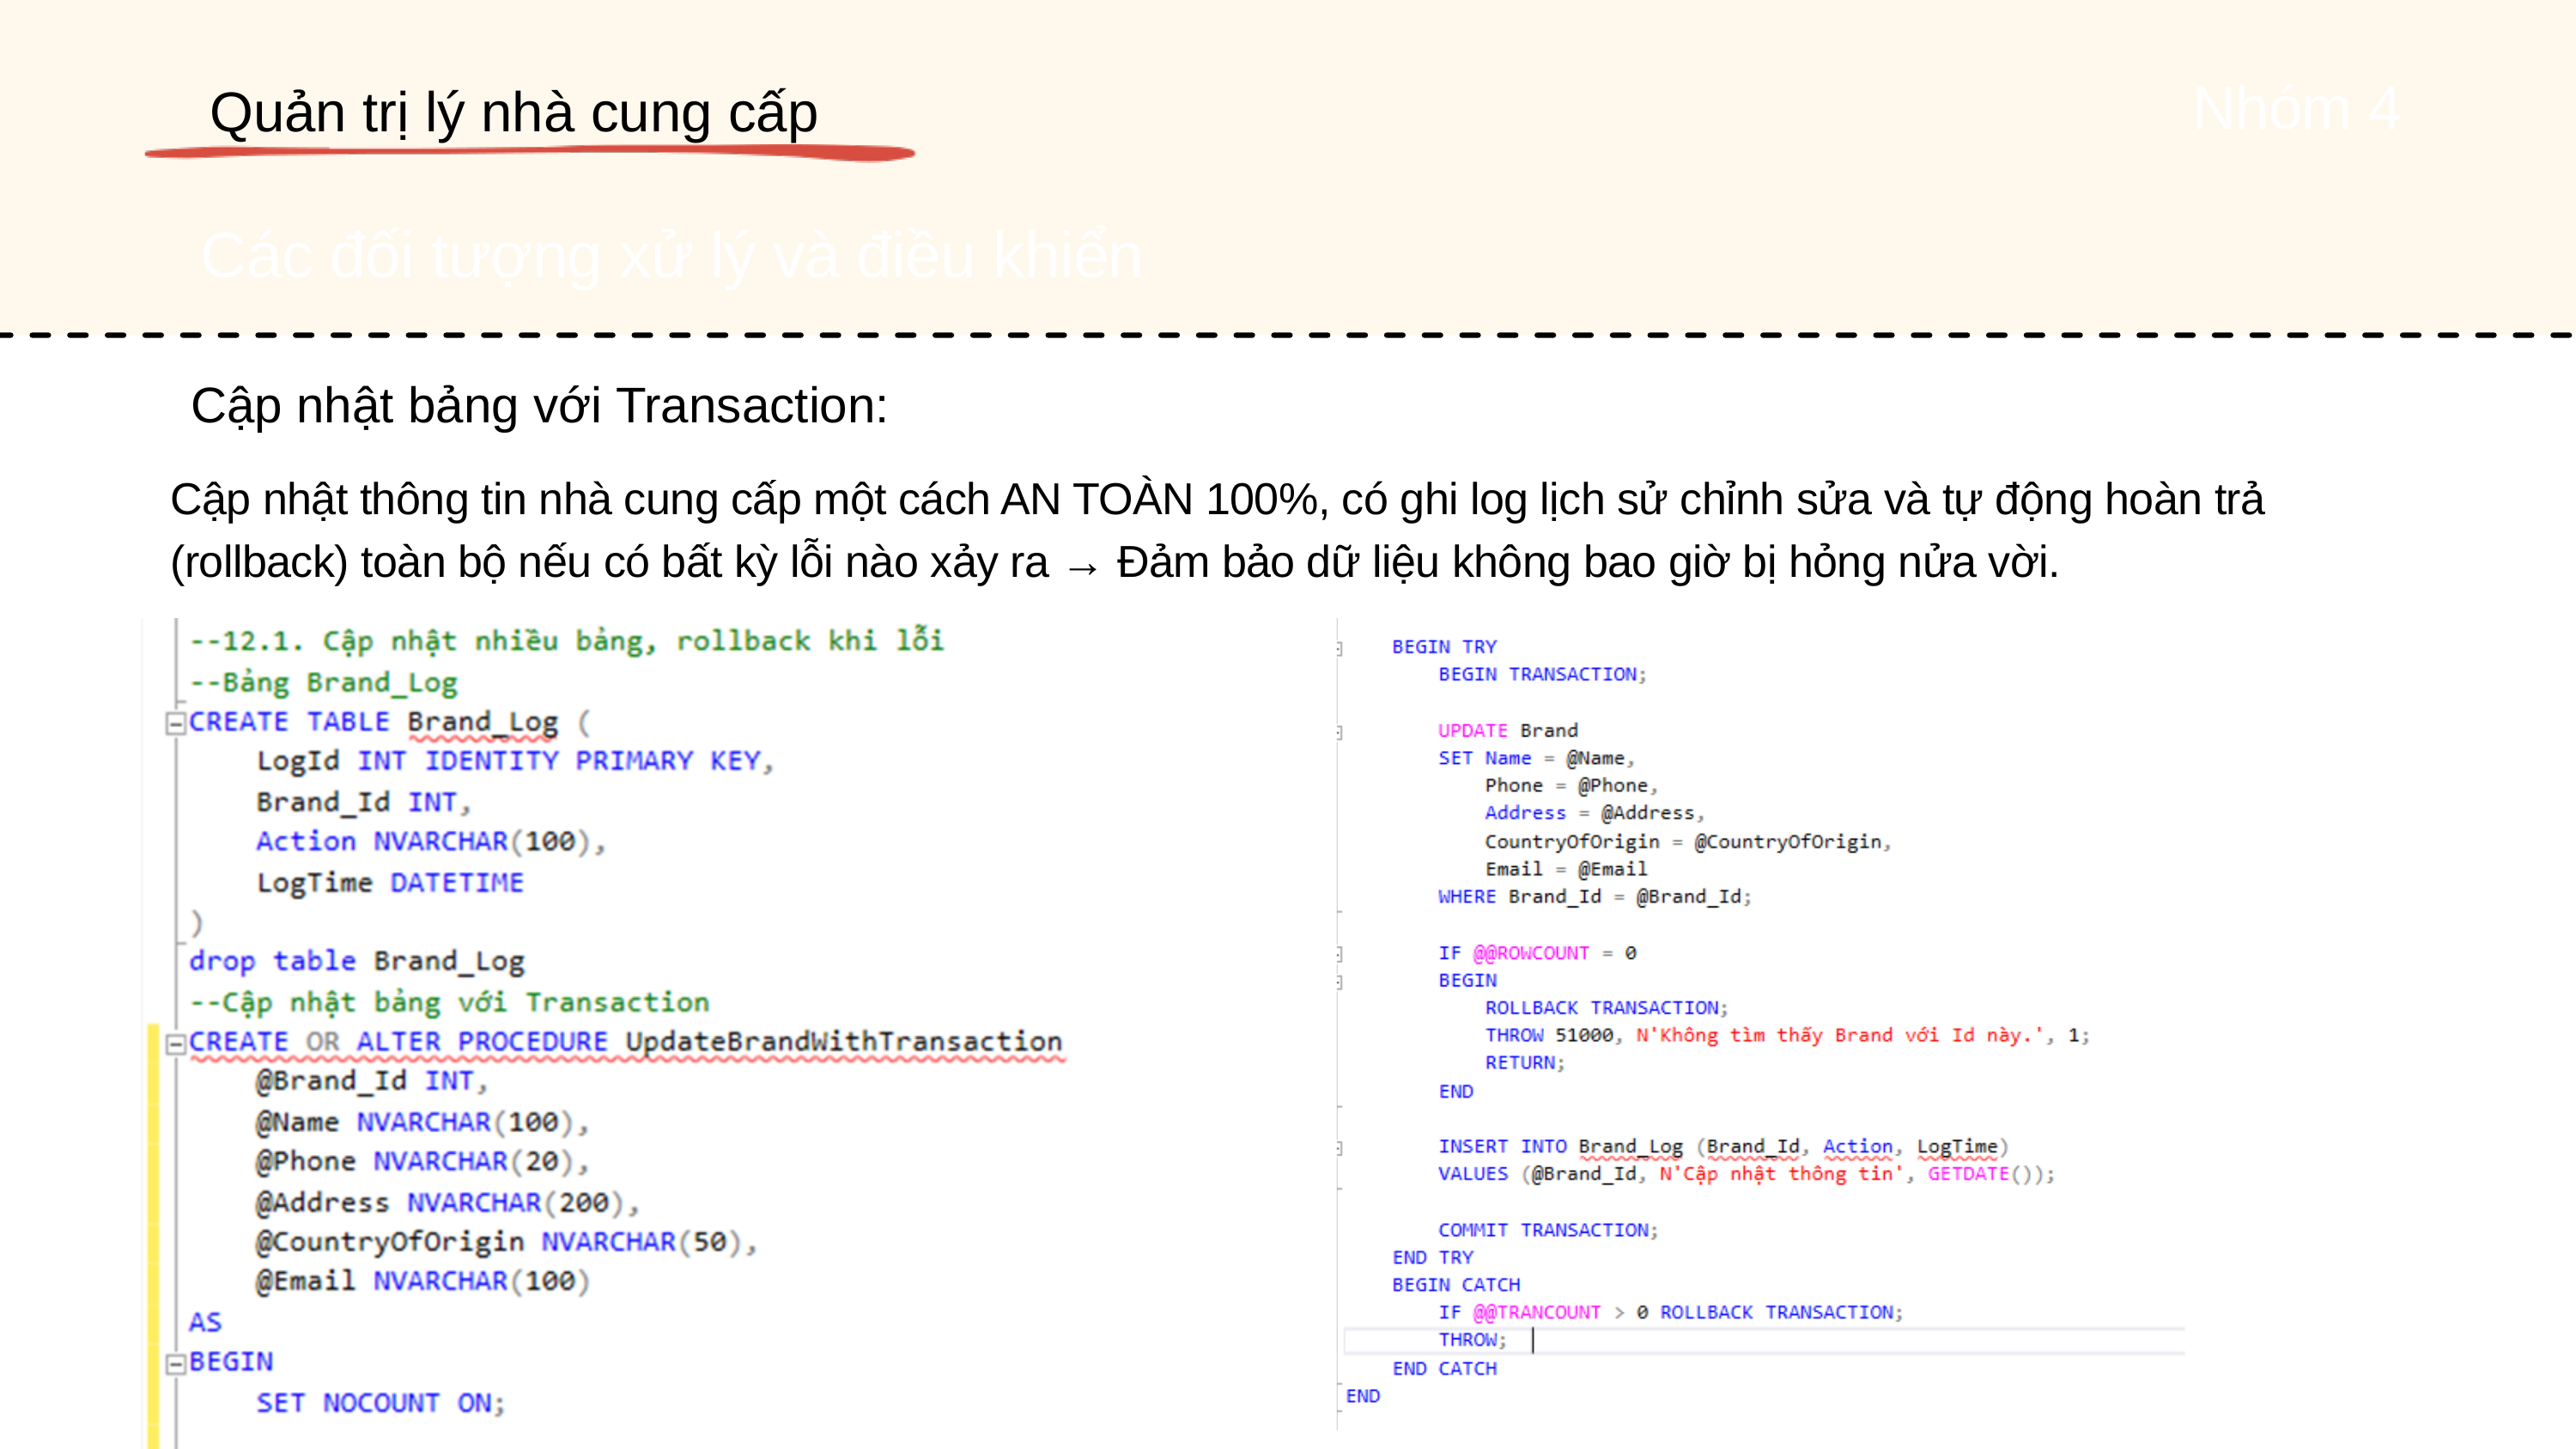

Quản trị lý nhà cung cấp
Nhóm 4

Các đối tượng xử lý và điều khiển

Cập
Cập nhật bảng với Transaction:
Cập nhật thông tin nhà cung cấp một cách AN TOÀN 100%, có ghi log lịch sử chỉnh sửa và tự động hoàn trả (rollback) toàn bộ nếu có bất kỳ lỗi nào xảy ra → Đảm bảo dữ liệu không bao giờ bị hỏng nửa vời.